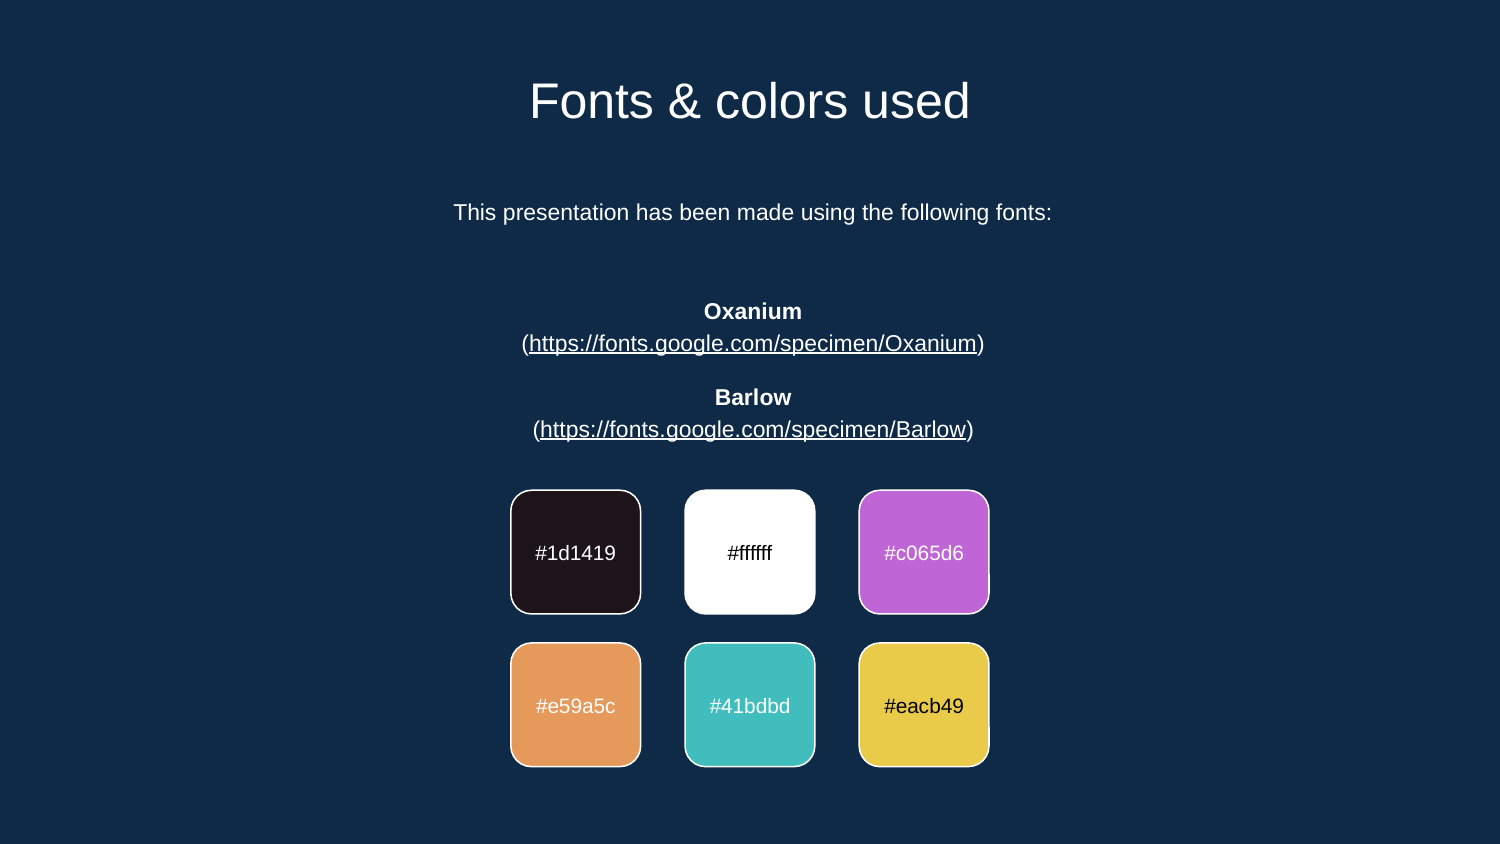

# Fonts & colors used
This presentation has been made using the following fonts:

Oxanium
(https://fonts.google.com/specimen/Oxanium)

Barlow
(https://fonts.google.com/specimen/Barlow)

#1d1419
#ffffff
#c065d6

#e59a5c
#41bdbd
#eacb49